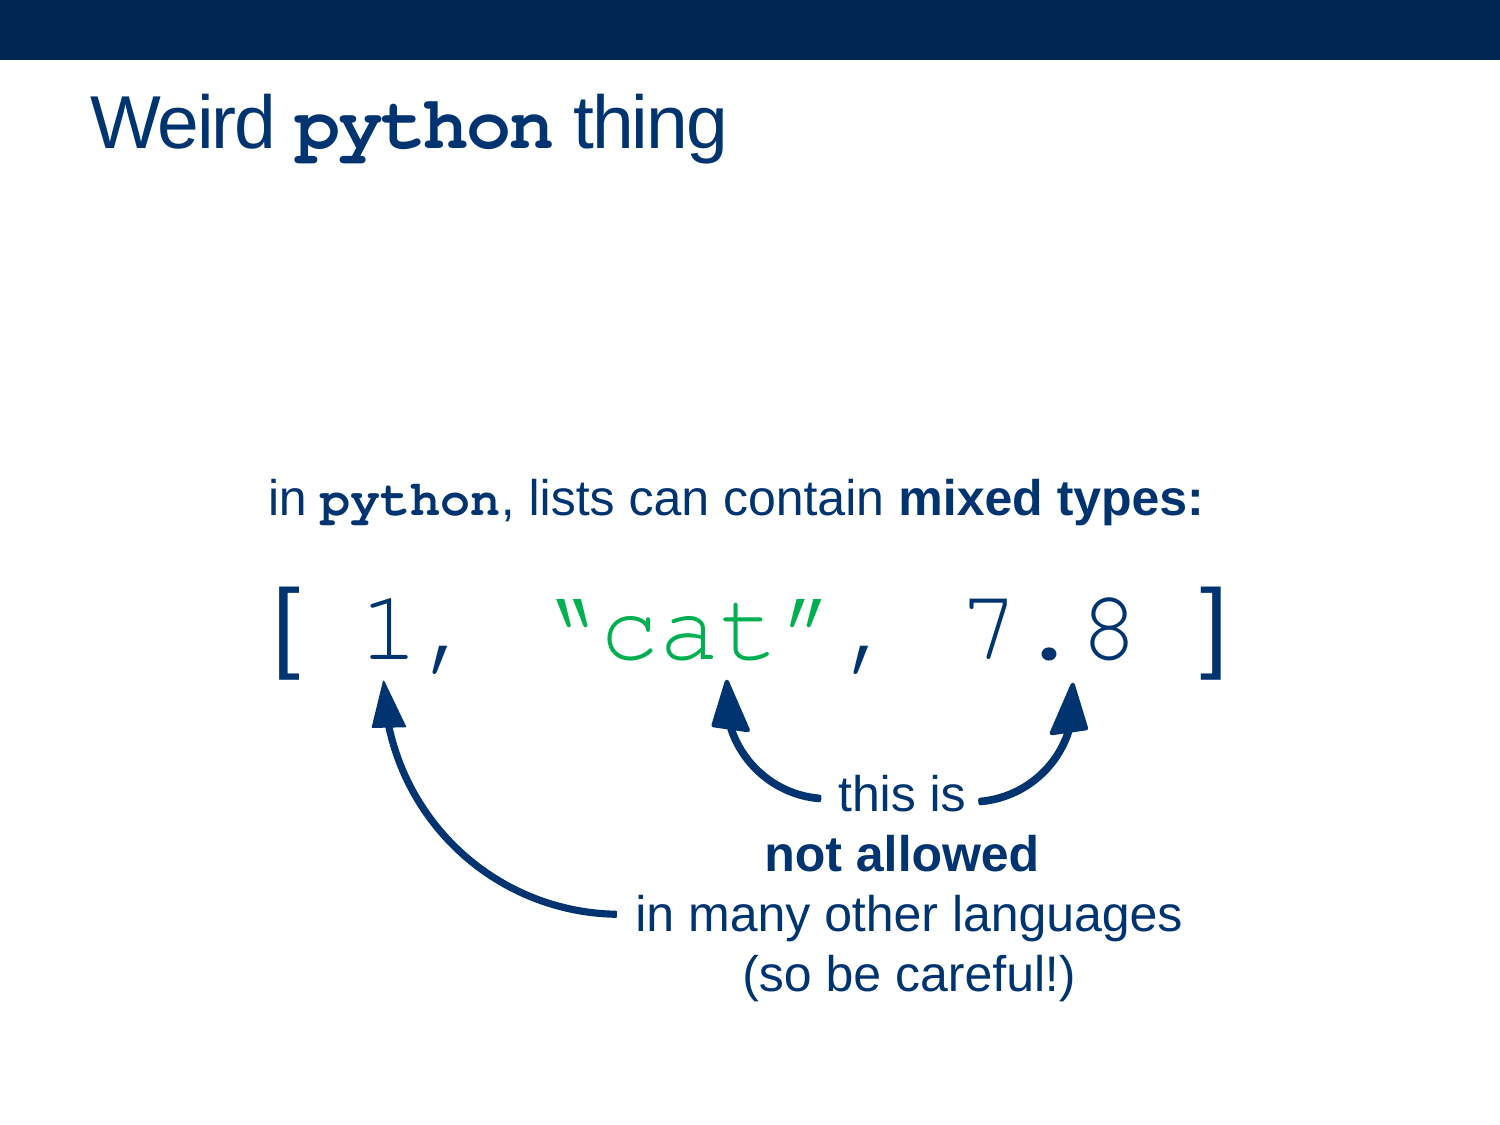

# Weird python thing

in python, lists can contain mixed types:
[ 1, “cat”, 7.8 ]

this is
not allowed
in many other languages
(so be careful!)